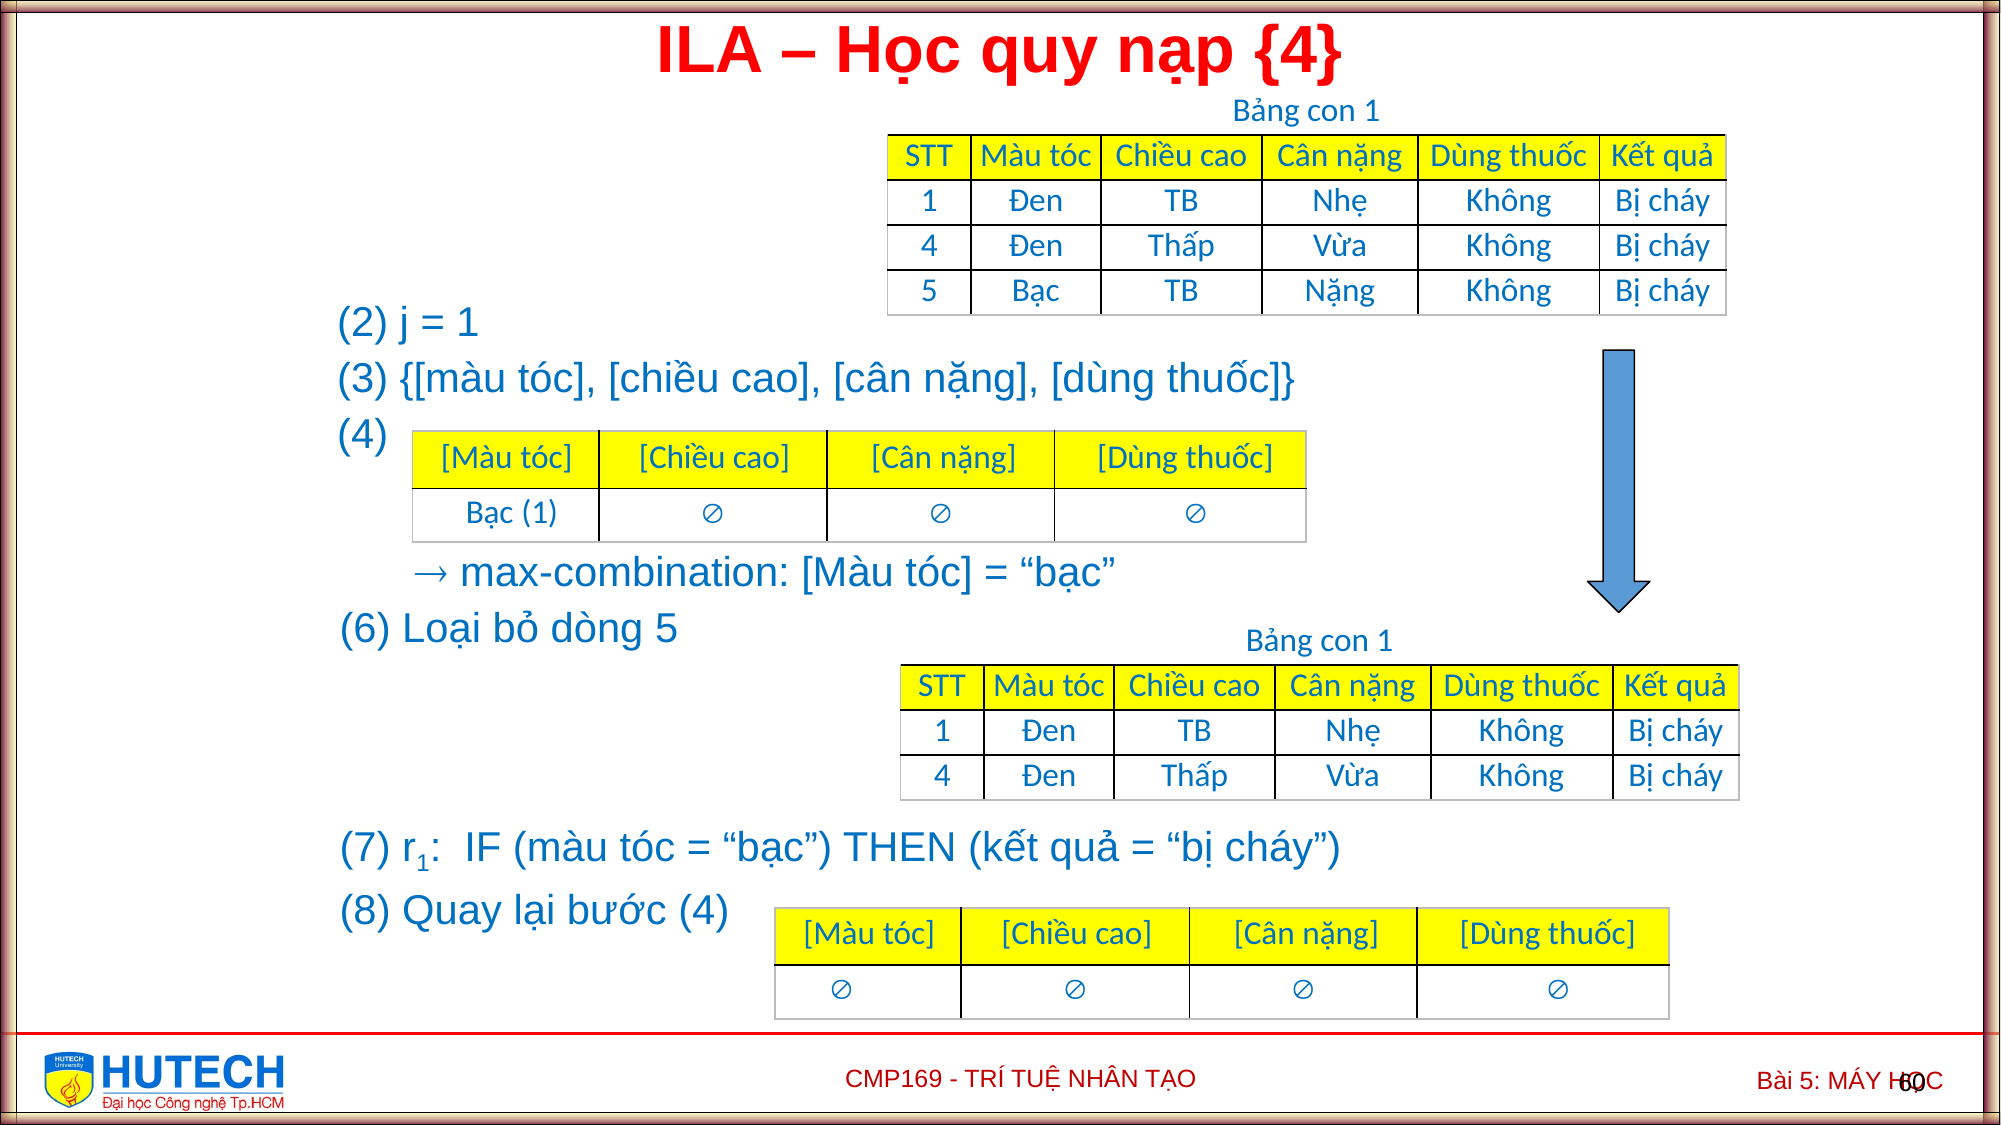

ILA – Học quy nạp {4}
| Bảng con 1 |  |  |  |  |  |
| --- | --- | --- | --- | --- | --- |
| STT | Màu tóc | Chiều cao | Cân nặng | Dùng thuốc | Kết quả |
| 1 | Đen | TB | Nhẹ | Không | Bị cháy |
| 4 | Đen | Thấp | Vừa | Không | Bị cháy |
| 5 | Bạc | TB | Nặng | Không | Bị cháy |
(2) j = 1
(3) {[màu tóc], [chiều cao], [cân nặng], [dùng thuốc]}
(4)

| [Màu tóc] | [Chiều cao] | [Cân nặng] | [Dùng thuốc] |
| --- | --- | --- | --- |
| Bạc (1) | ∅ | ∅ | ∅ |
→ max-combination: [Màu tóc] = “bạc”
(6) Loại bỏ dòng 5
| Bảng con 1 |  |  |  |  |  |
| --- | --- | --- | --- | --- | --- |
| STT | Màu tóc | Chiều cao | Cân nặng | Dùng thuốc | Kết quả |
| 1 | Đen | TB | Nhẹ | Không | Bị cháy |
| 4 | Đen | Thấp | Vừa | Không | Bị cháy |
(7) r1:  IF (màu tóc = “bạc”) THEN (kết quả = “bị cháy”)
(8) Quay lại bước (4)
| [Màu tóc] | [Chiều cao] | [Cân nặng] | [Dùng thuốc] |
| --- | --- | --- | --- |
| ∅ | ∅ | ∅ | ∅ |
60